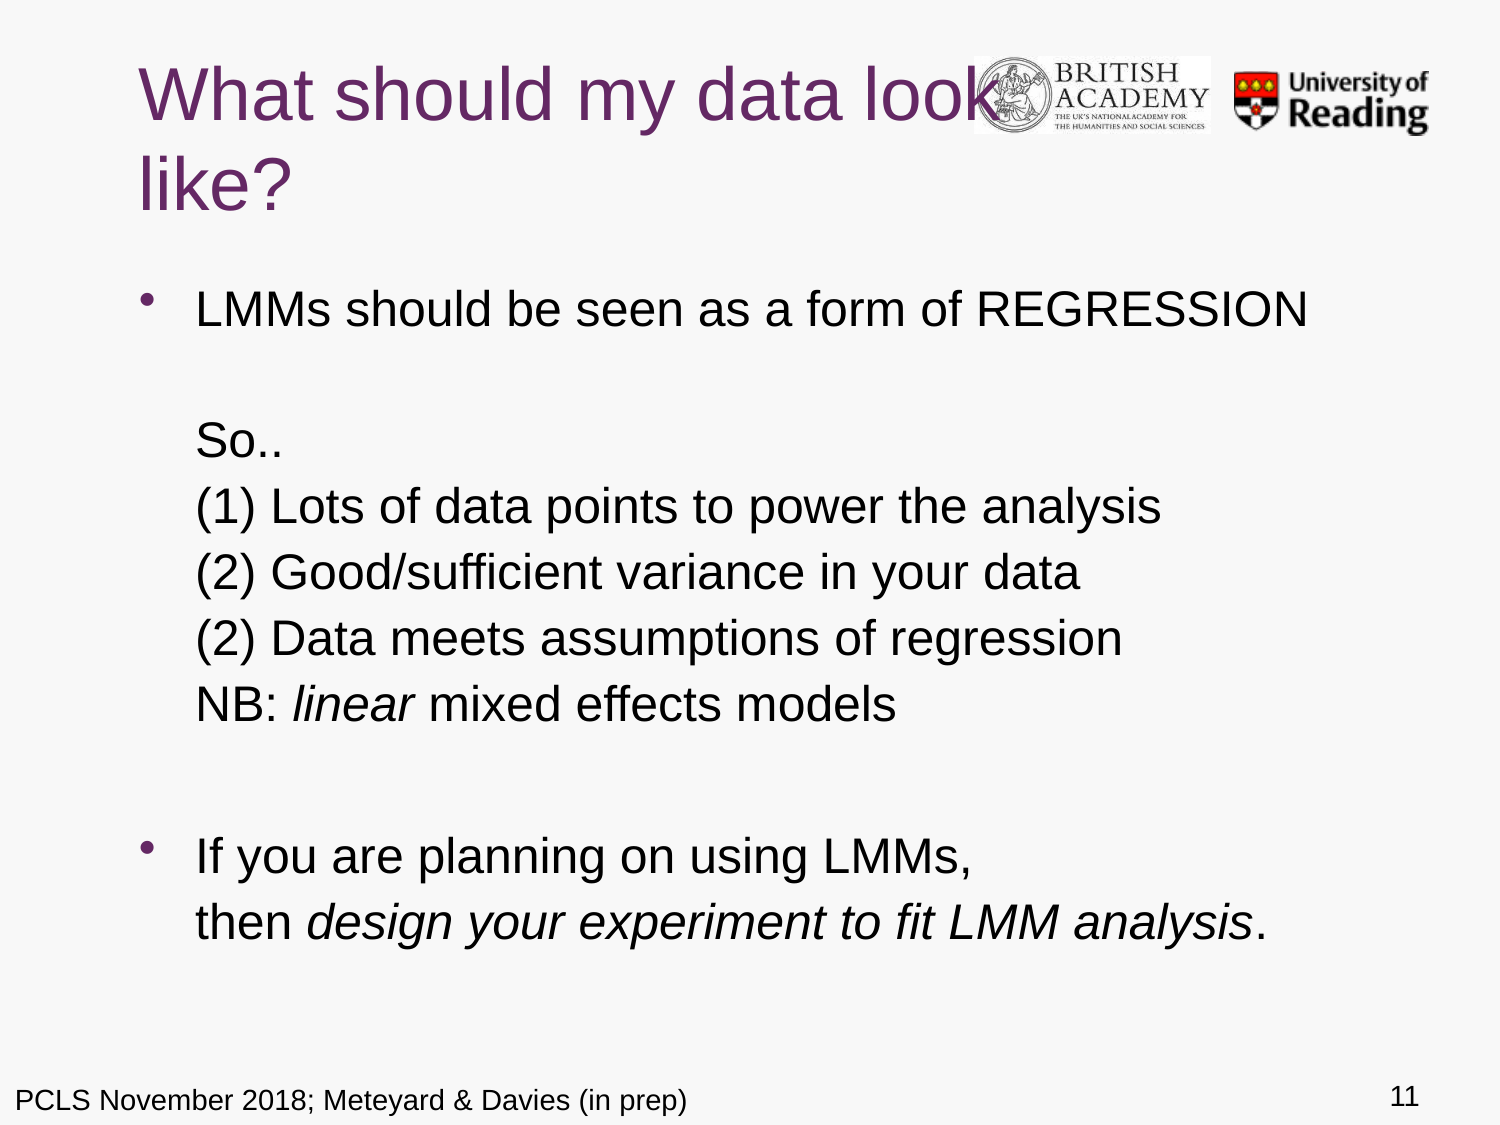

# What should my data look like?
LMMs should be seen as a form of REGRESSION
So..
(1) Lots of data points to power the analysis
(2) Good/sufficient variance in your data
(2) Data meets assumptions of regression
NB: linear mixed effects models

If you are planning on using LMMs,
then design your experiment to fit LMM analysis.
11